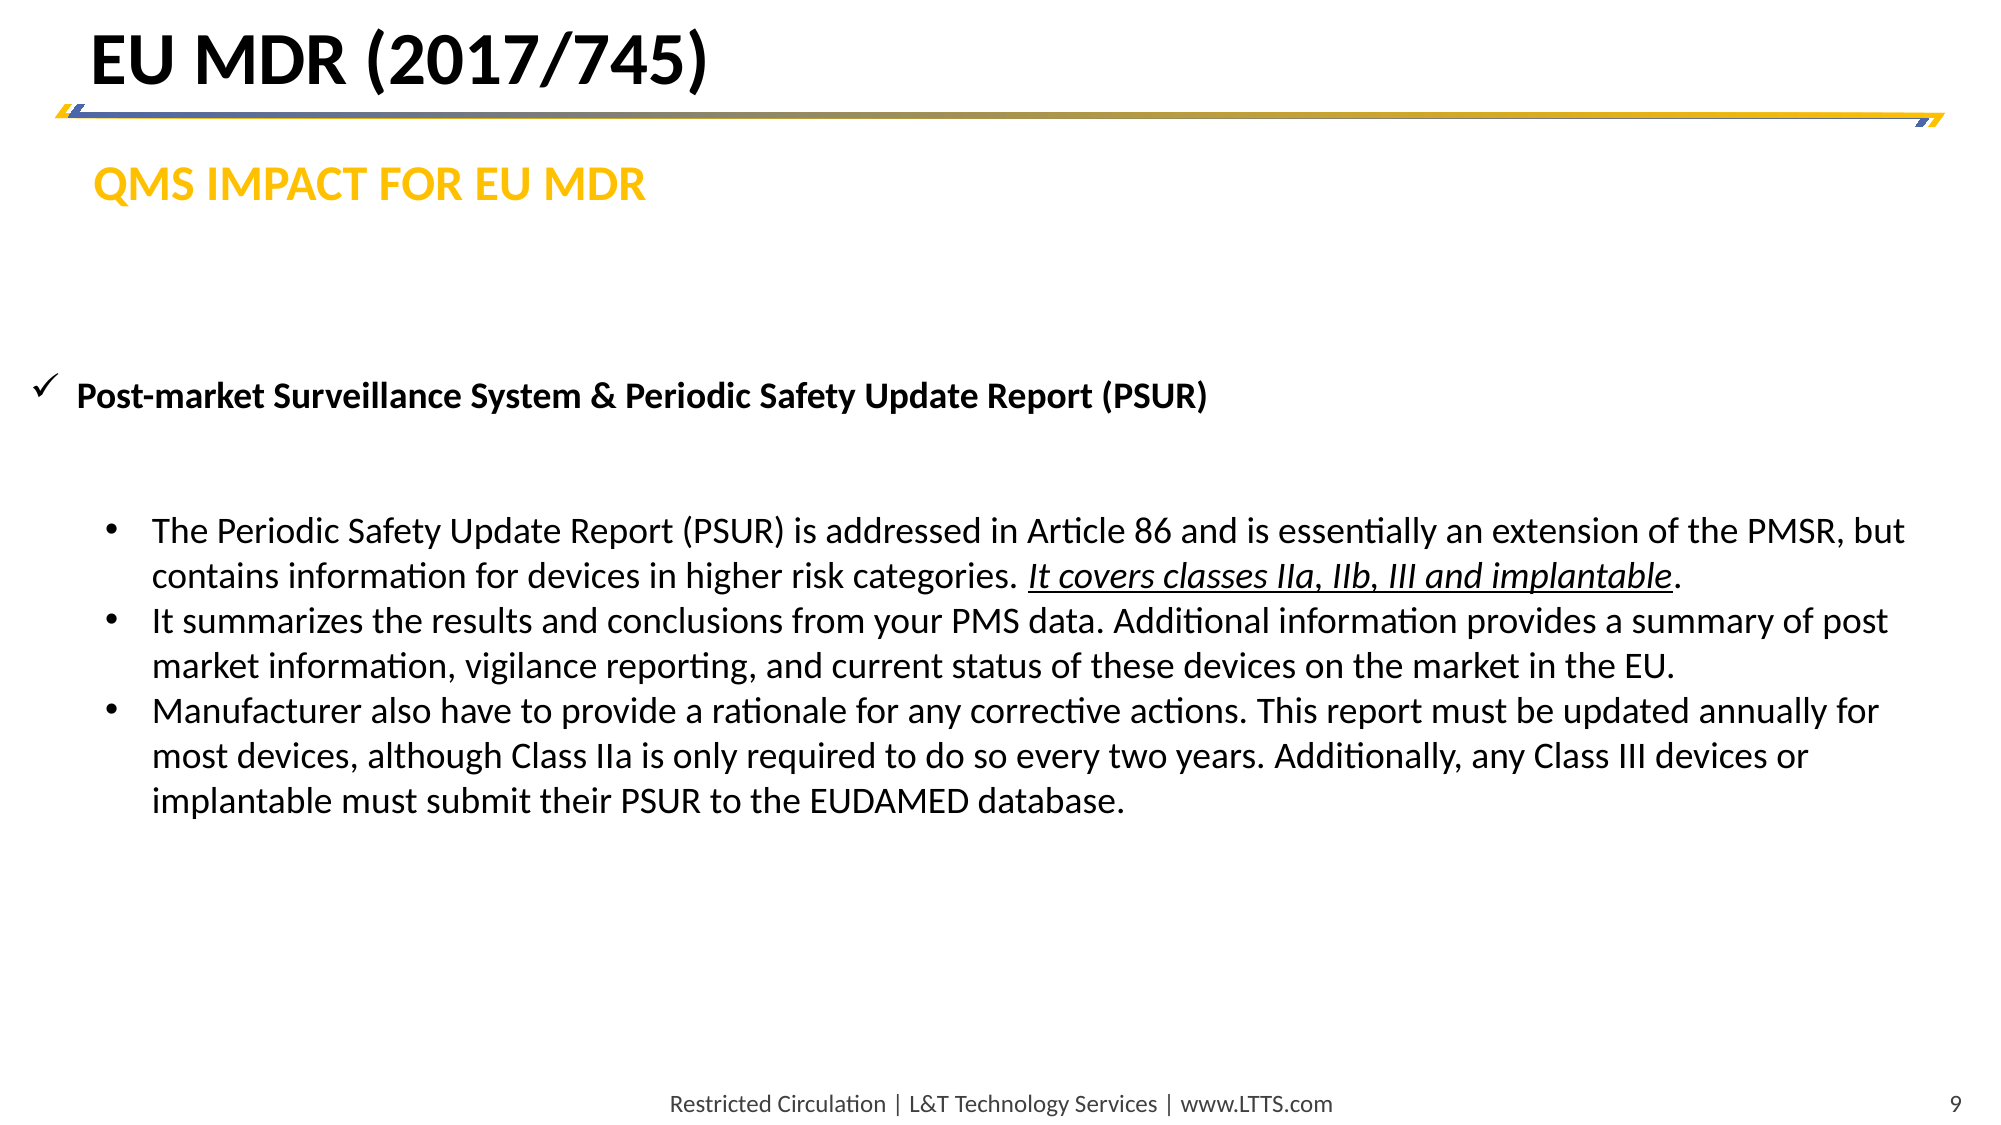

EU MDR (2017/745)
QMS IMPACT FOR EU MDR

Post-market Surveillance System & Periodic Safety Update Report (PSUR)

The Periodic Safety Update Report (PSUR) is addressed in Article 86 and is essentially an extension of the PMSR, but contains information for devices in higher risk categories. It covers classes IIa, IIb, III and implantable.
It summarizes the results and conclusions from your PMS data. Additional information provides a summary of post market information, vigilance reporting, and current status of these devices on the market in the EU.
Manufacturer also have to provide a rationale for any corrective actions. This report must be updated annually for most devices, although Class IIa is only required to do so every two years. Additionally, any Class III devices or implantable must submit their PSUR to the EUDAMED database.